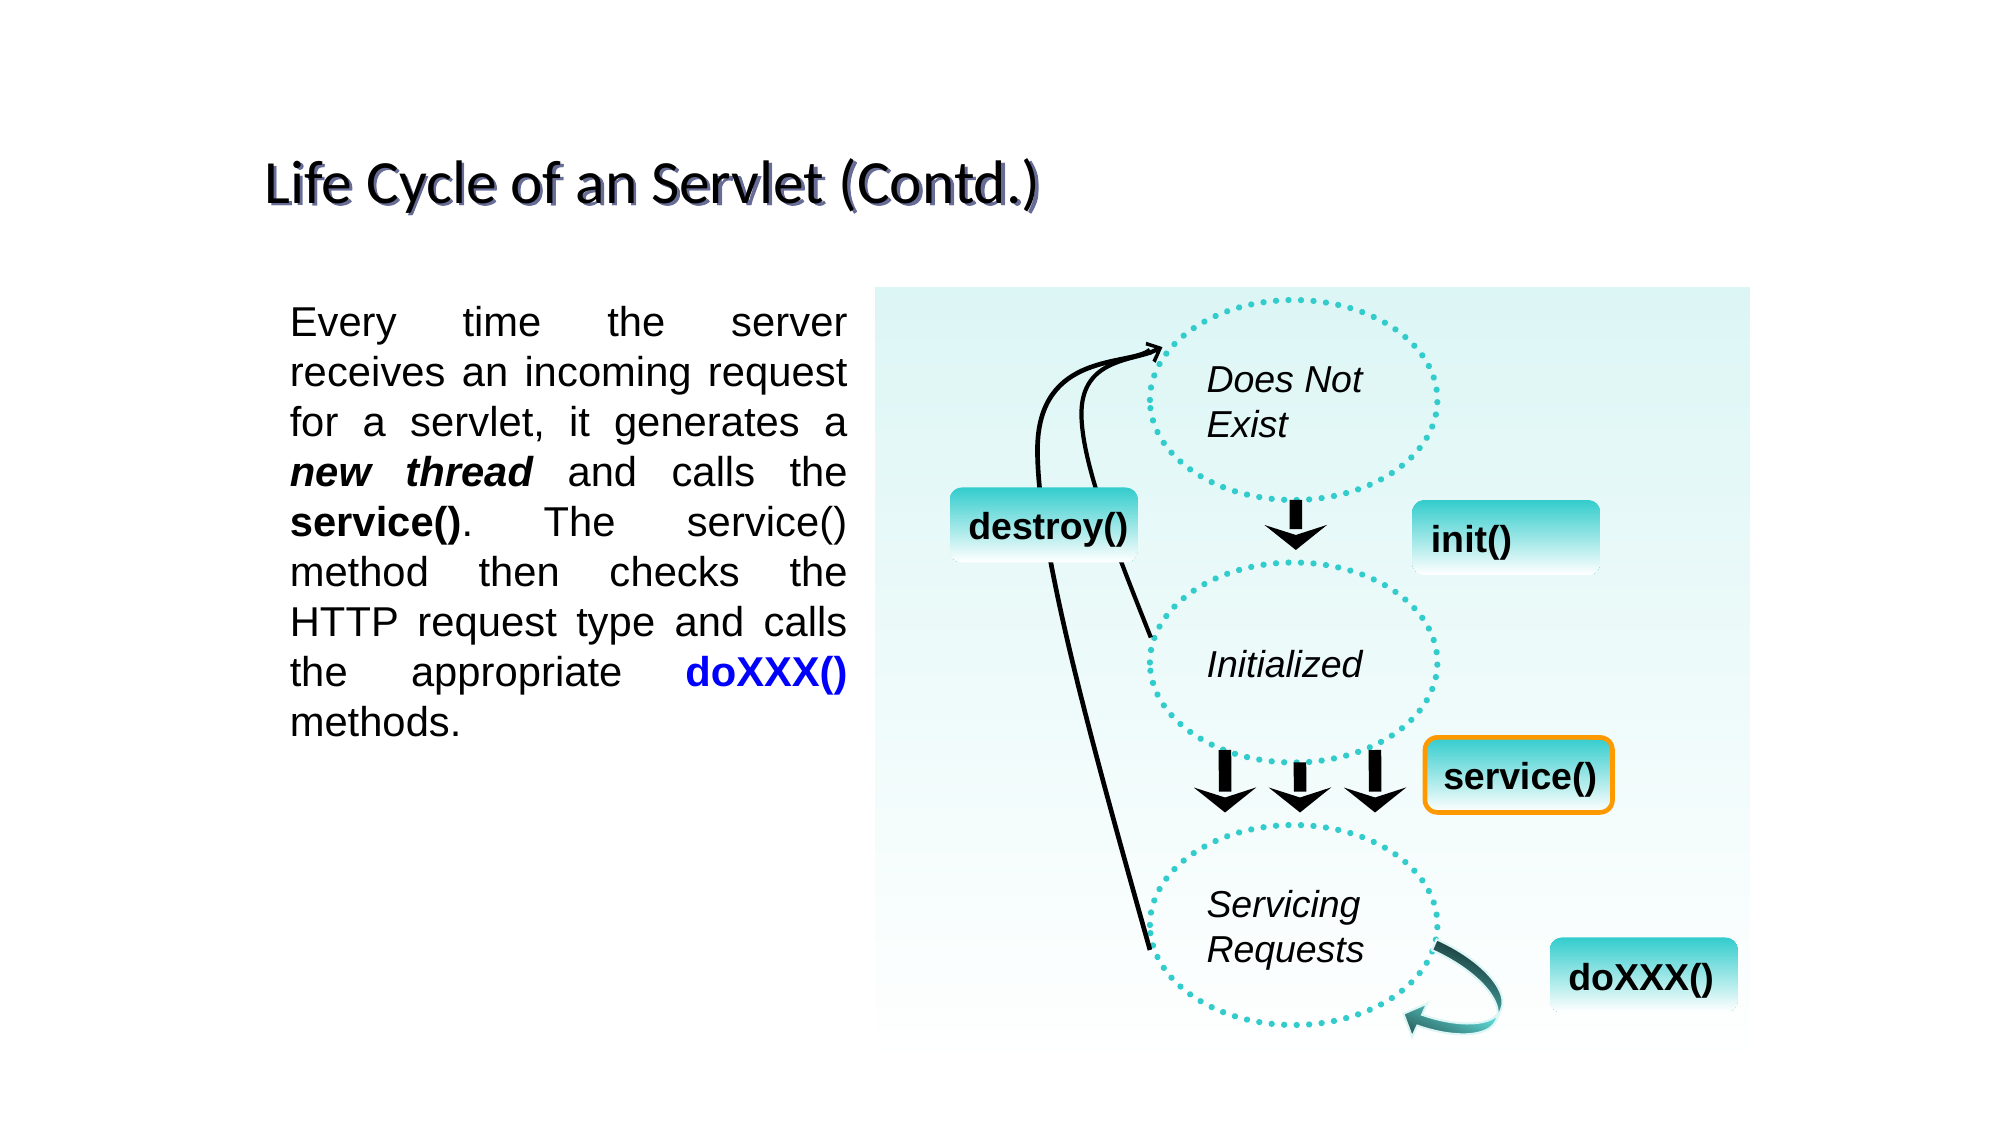

Life Cycle of an Servlet (Contd.)
Every time the server receives an incoming request for a servlet, it generates a new thread and calls the service(). The service() method then checks the HTTP request type and calls the appropriate doXXX() methods.

Does Not Exist

destroy()

init()
Initialized
service()

Servicing Requests
doXXX()

53